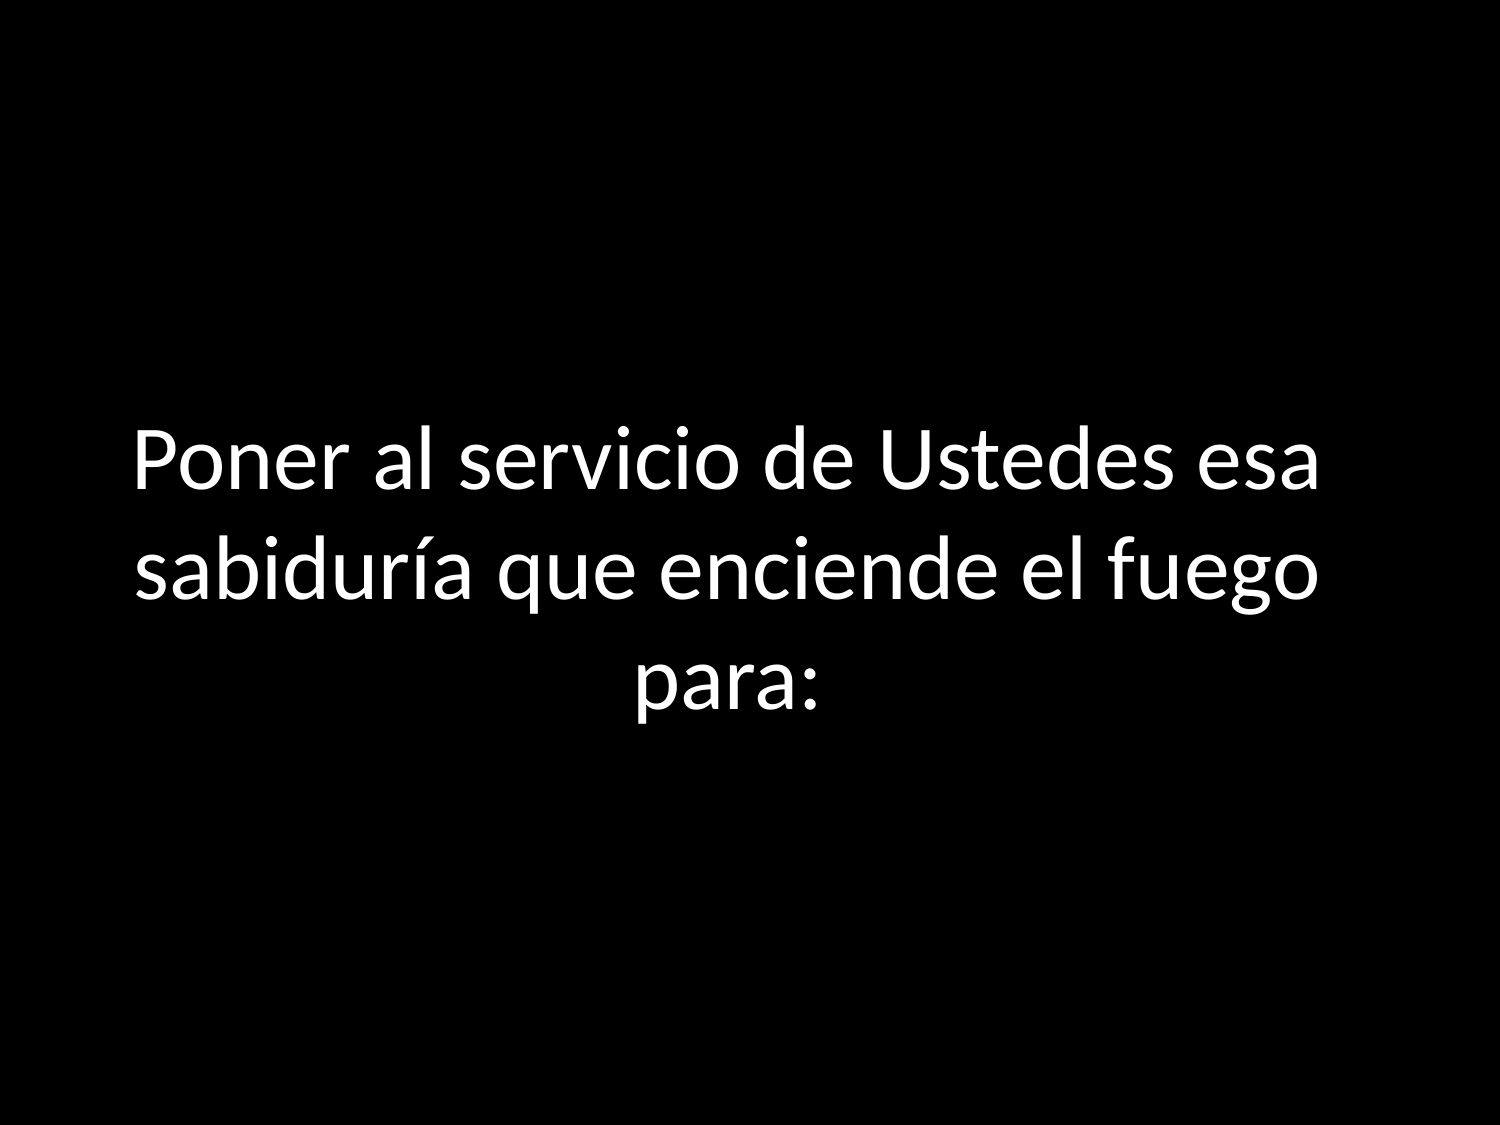

# Poner al servicio de Ustedes esa sabiduría que enciende el fuego para: